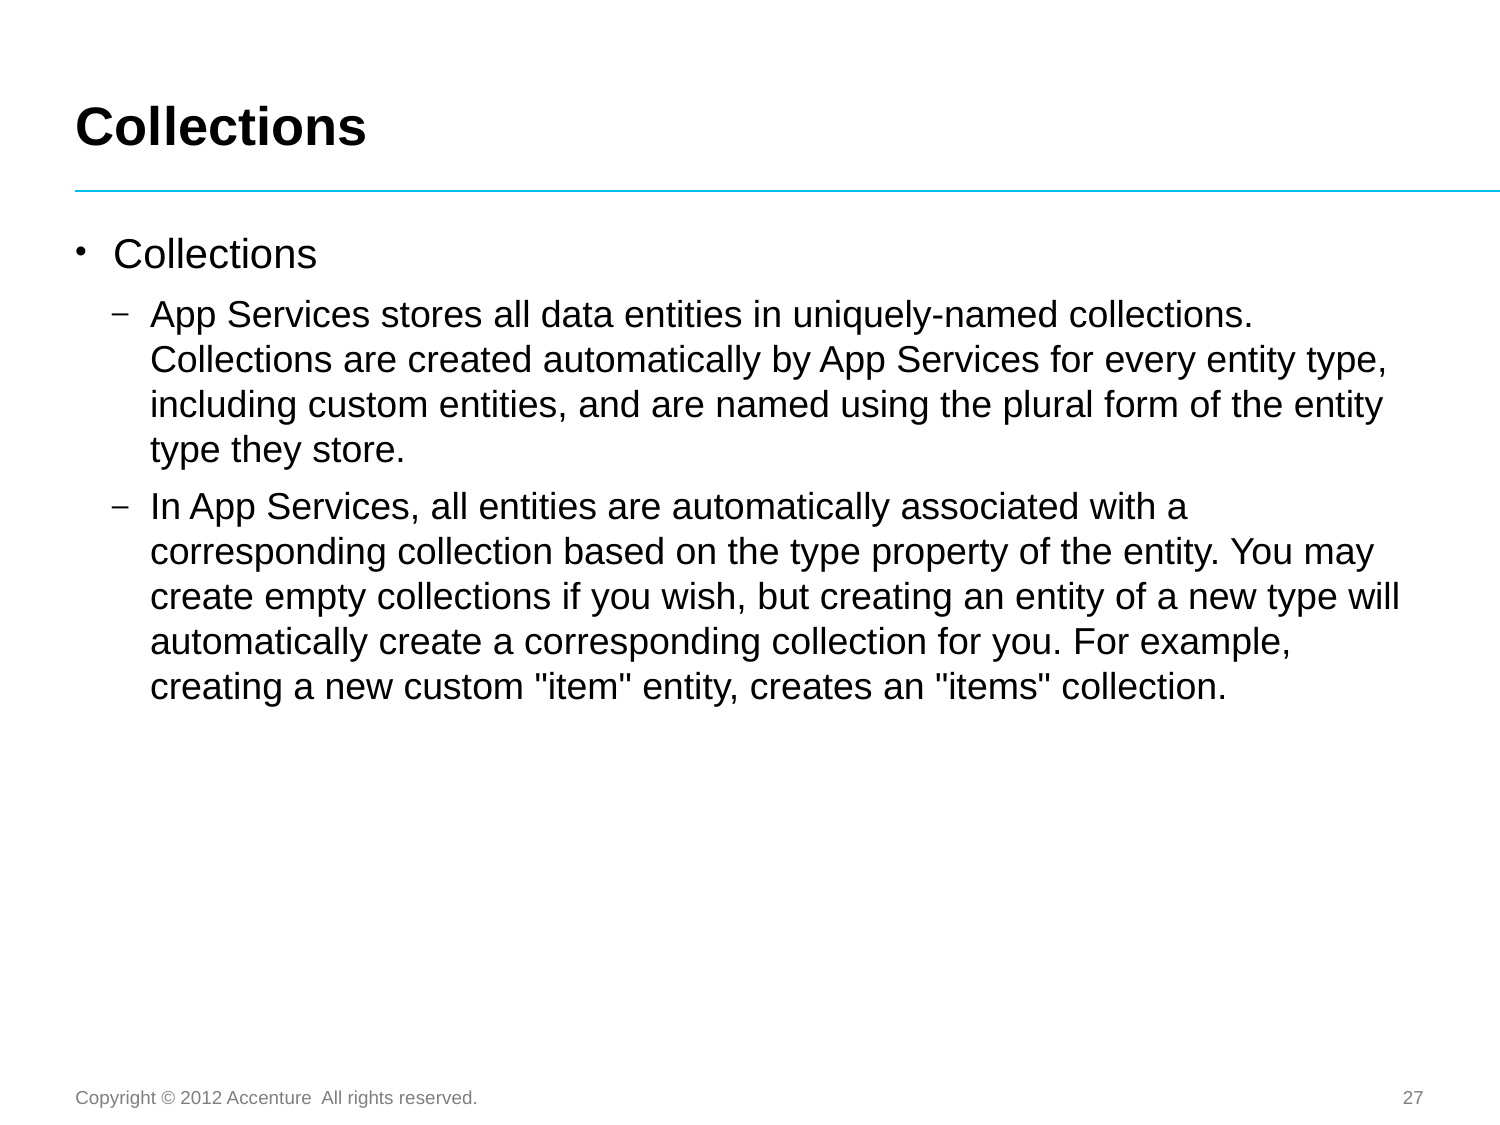

# Collections
Collections
App Services stores all data entities in uniquely-named collections. Collections are created automatically by App Services for every entity type, including custom entities, and are named using the plural form of the entity type they store.
In App Services, all entities are automatically associated with a corresponding collection based on the type property of the entity. You may create empty collections if you wish, but creating an entity of a new type will automatically create a corresponding collection for you. For example, creating a new custom "item" entity, creates an "items" collection.